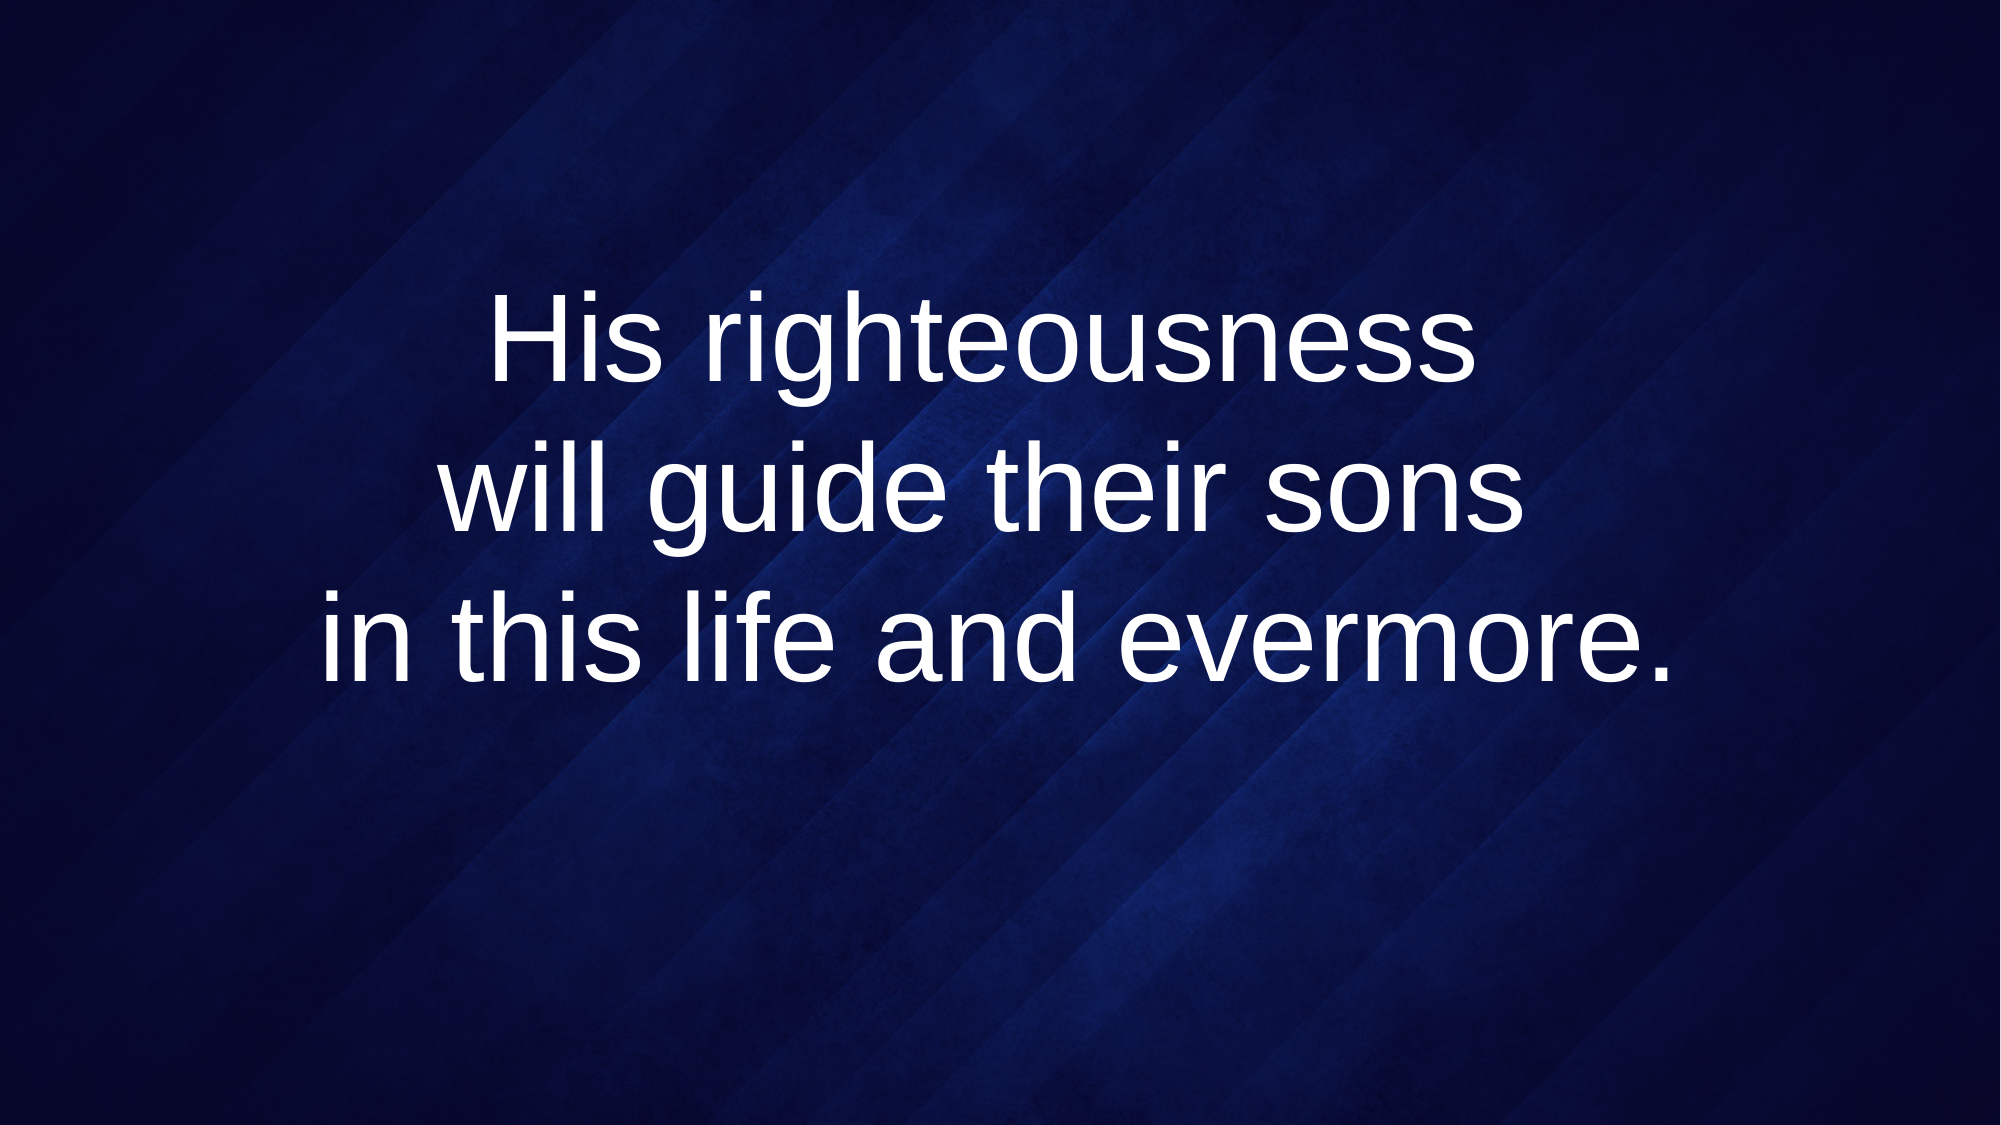

# His righteousness will guide their sons in this life and evermore.